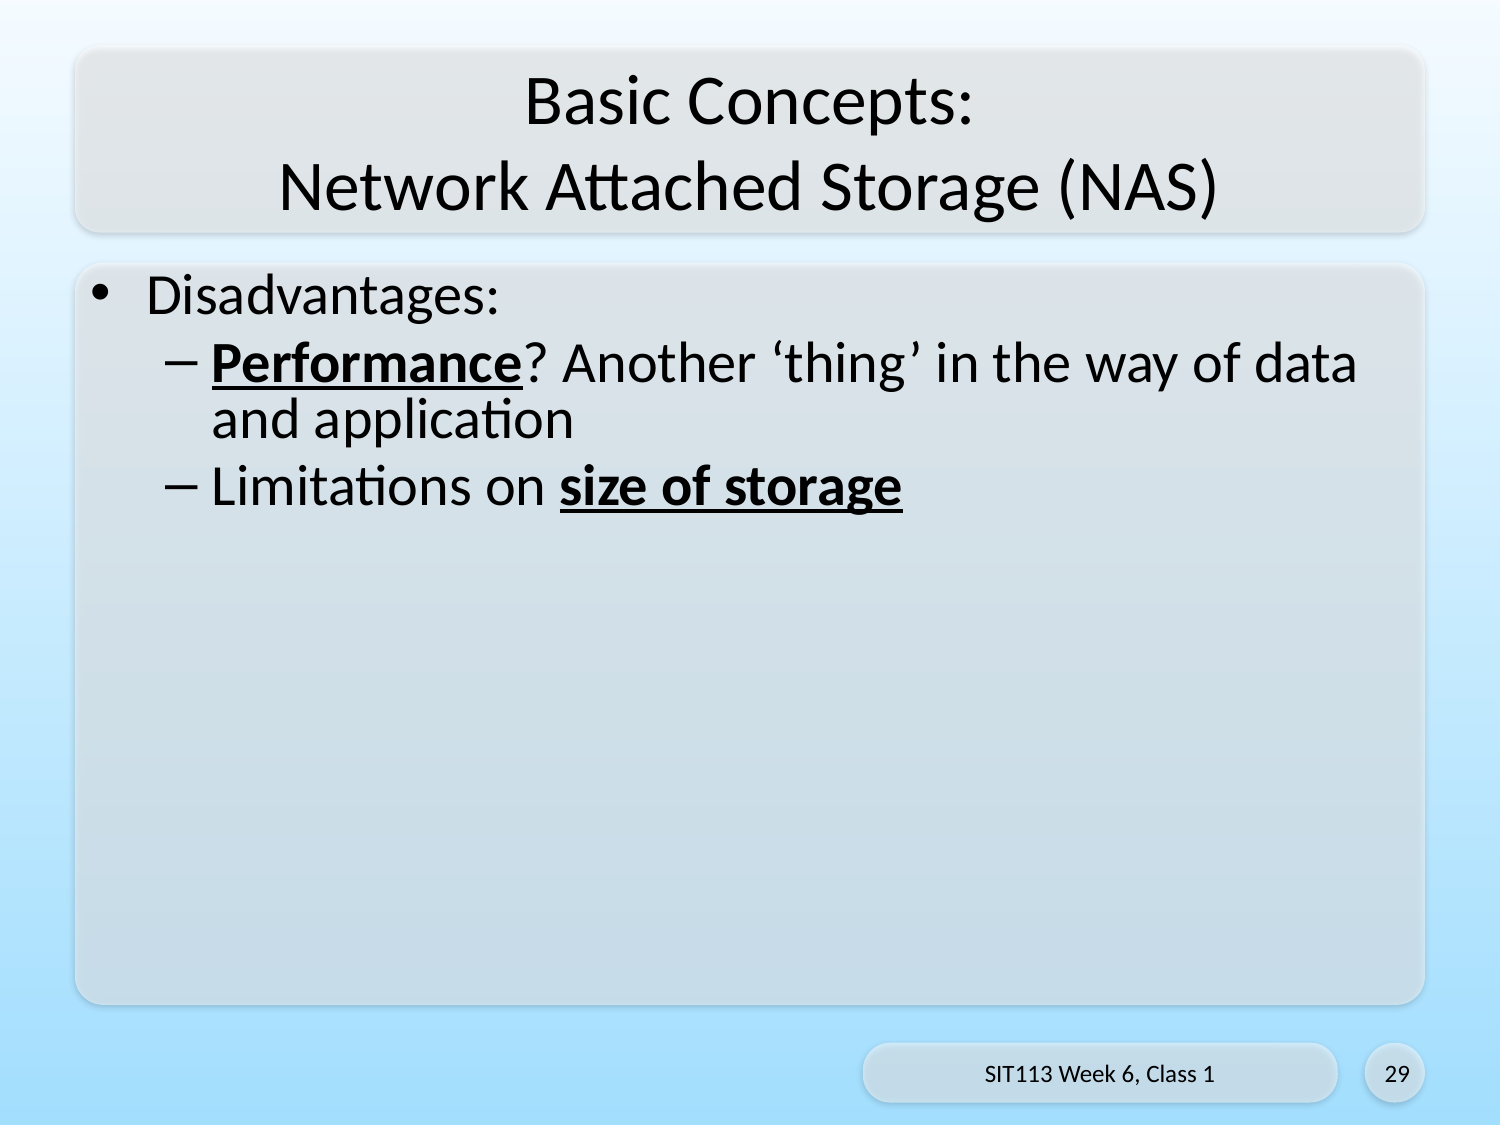

# Basic Concepts: Network Attached Storage (NAS)
Disadvantages:
Performance? Another ‘thing’ in the way of data and application
Limitations on size of storage
SIT113 Week 6, Class 1
29